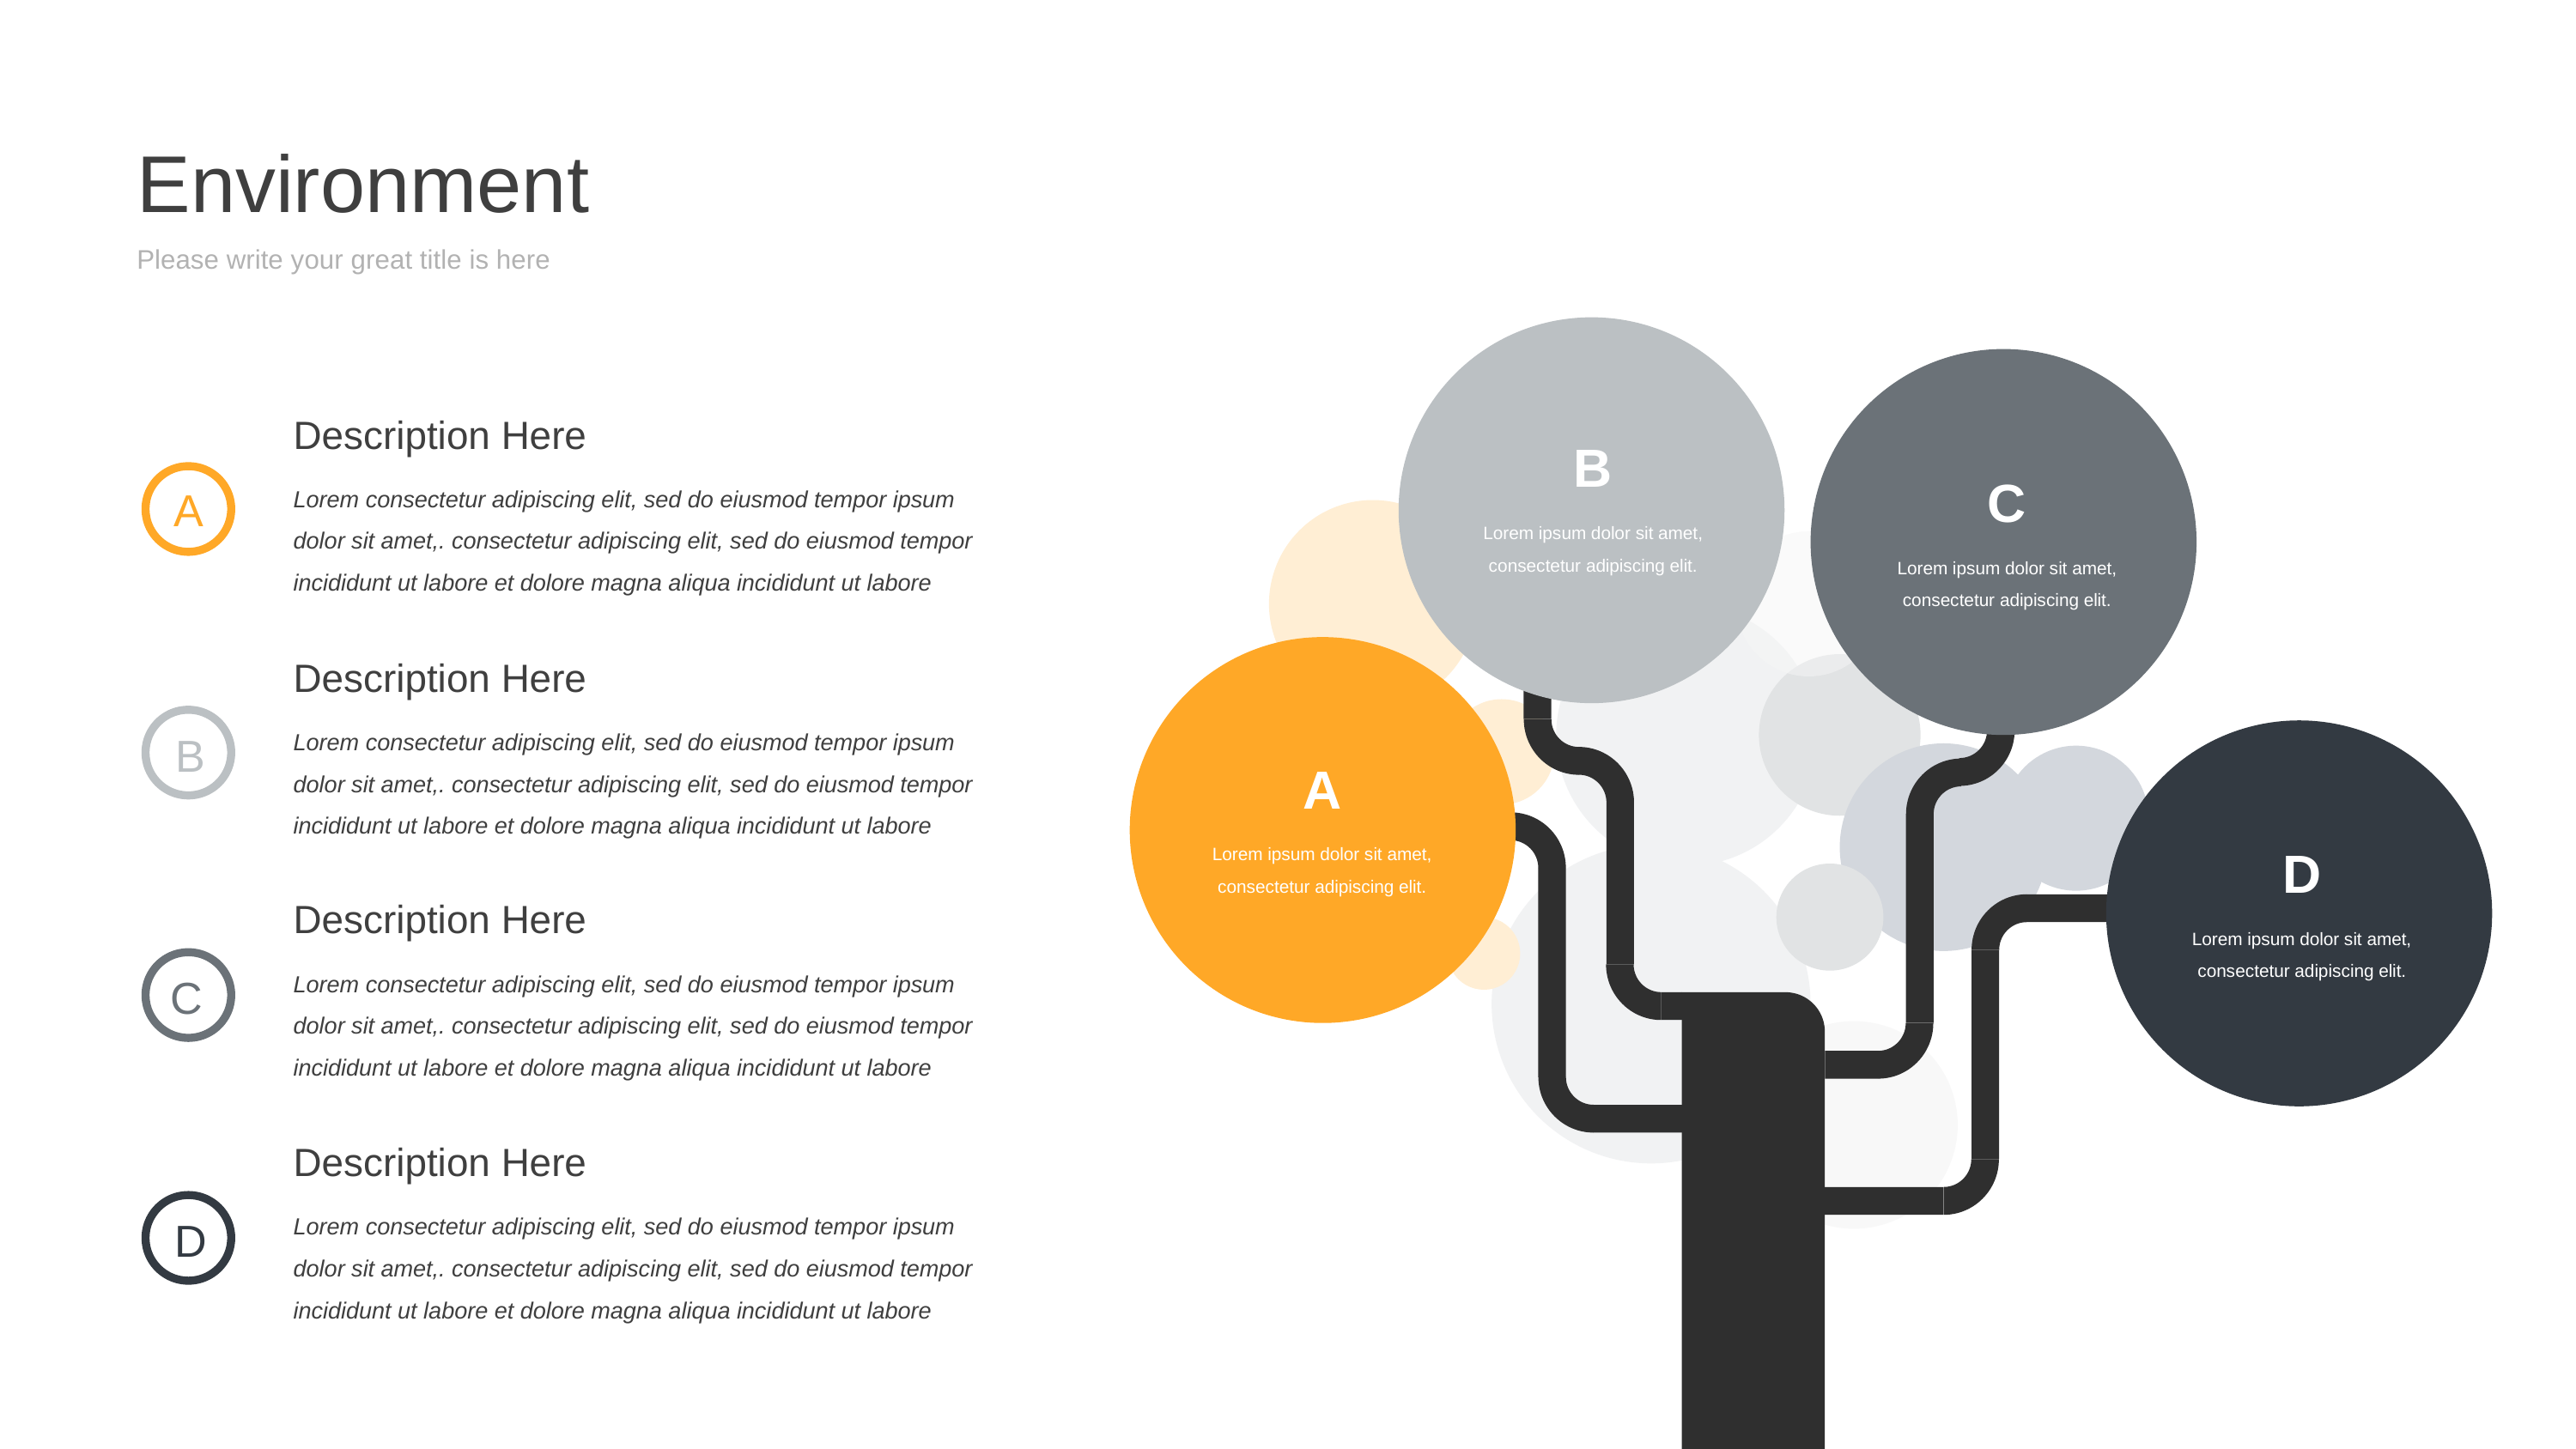

Environment
Please write your great title is here

Description Here
B
C
Lorem consectetur adipiscing elit, sed do eiusmod tempor ipsum dolor sit amet,. consectetur adipiscing elit, sed do eiusmod tempor incididunt ut labore et dolore magna aliqua incididunt ut labore

A

Lorem ipsum dolor sit amet, consectetur adipiscing elit.

Lorem ipsum dolor sit amet, consectetur adipiscing elit.

Description Here

Lorem consectetur adipiscing elit, sed do eiusmod tempor ipsum dolor sit amet,. consectetur adipiscing elit, sed do eiusmod tempor incididunt ut labore et dolore magna aliqua incididunt ut labore

B

A
Lorem ipsum dolor sit amet, consectetur adipiscing elit.
D

Description Here
Lorem ipsum dolor sit amet, consectetur adipiscing elit.

Lorem consectetur adipiscing elit, sed do eiusmod tempor ipsum dolor sit amet,. consectetur adipiscing elit, sed do eiusmod tempor incididunt ut labore et dolore magna aliqua incididunt ut labore

C

Description Here
Lorem consectetur adipiscing elit, sed do eiusmod tempor ipsum dolor sit amet,. consectetur adipiscing elit, sed do eiusmod tempor incididunt ut labore et dolore magna aliqua incididunt ut labore

D